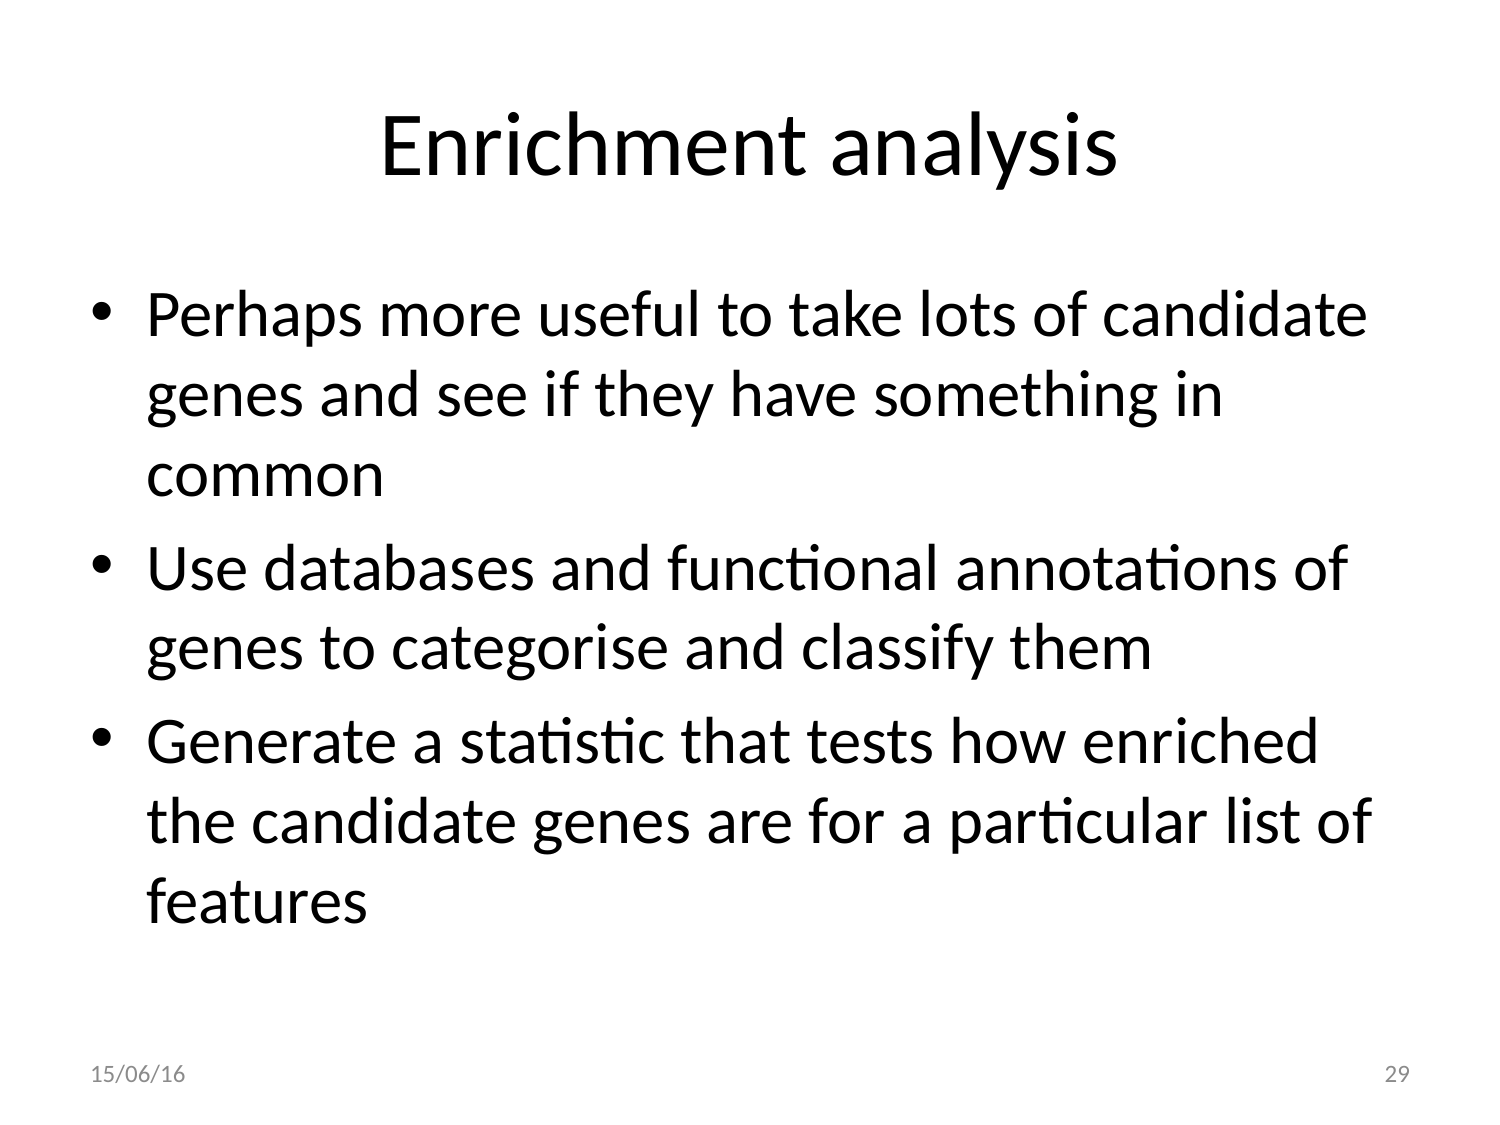

# Enrichment analysis
Perhaps more useful to take lots of candidate genes and see if they have something in common
Use databases and functional annotations of genes to categorise and classify them
Generate a statistic that tests how enriched the candidate genes are for a particular list of features